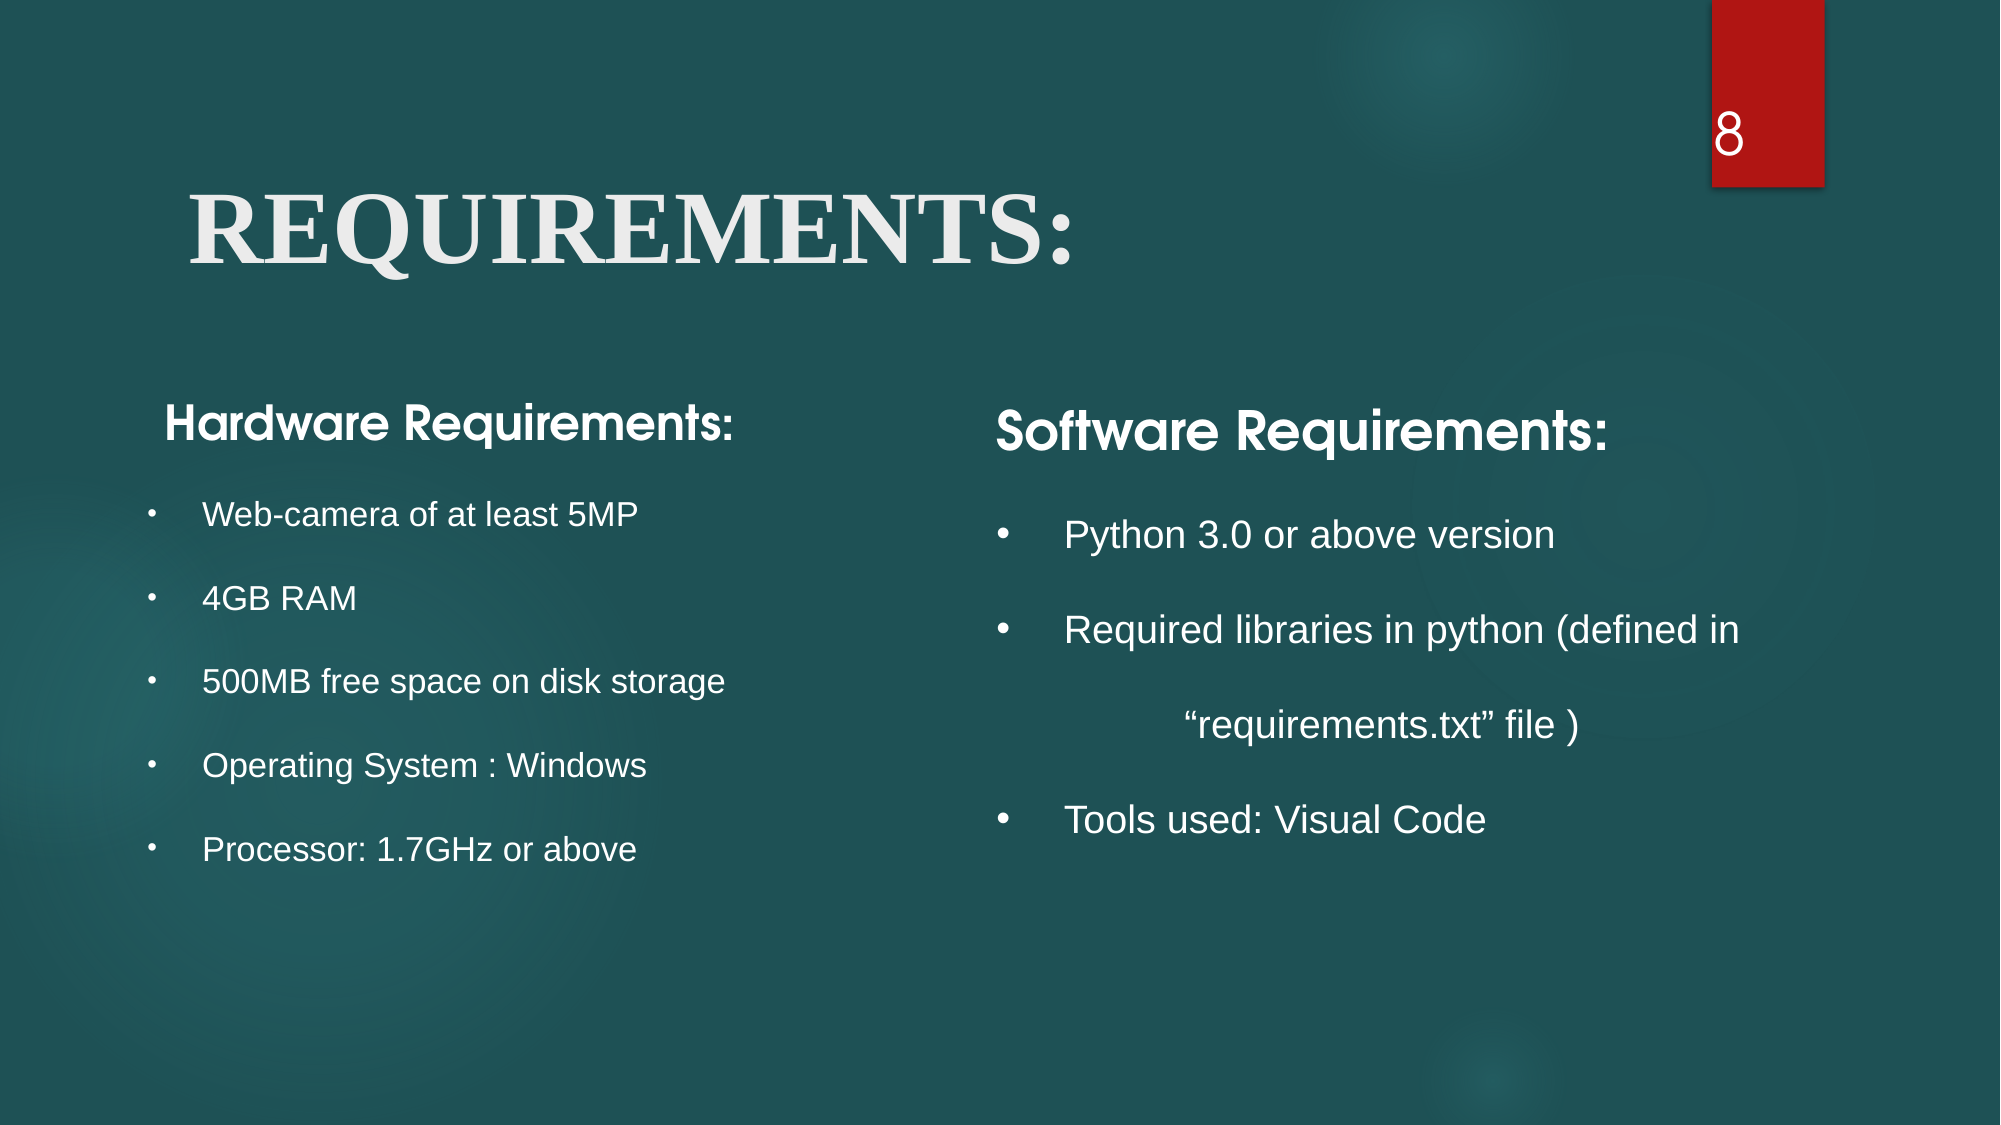

8
# REQUIREMENTS:
Software Requirements:
 Python 3.0 or above version
 Required libraries in python (defined in                       “requirements.txt” file )
 Tools used: Visual Code

Hardware Requirements:
Web-camera of at least 5MP
4GB RAM
500MB free space on disk storage
Operating System : Windows
Processor: 1.7GHz or above